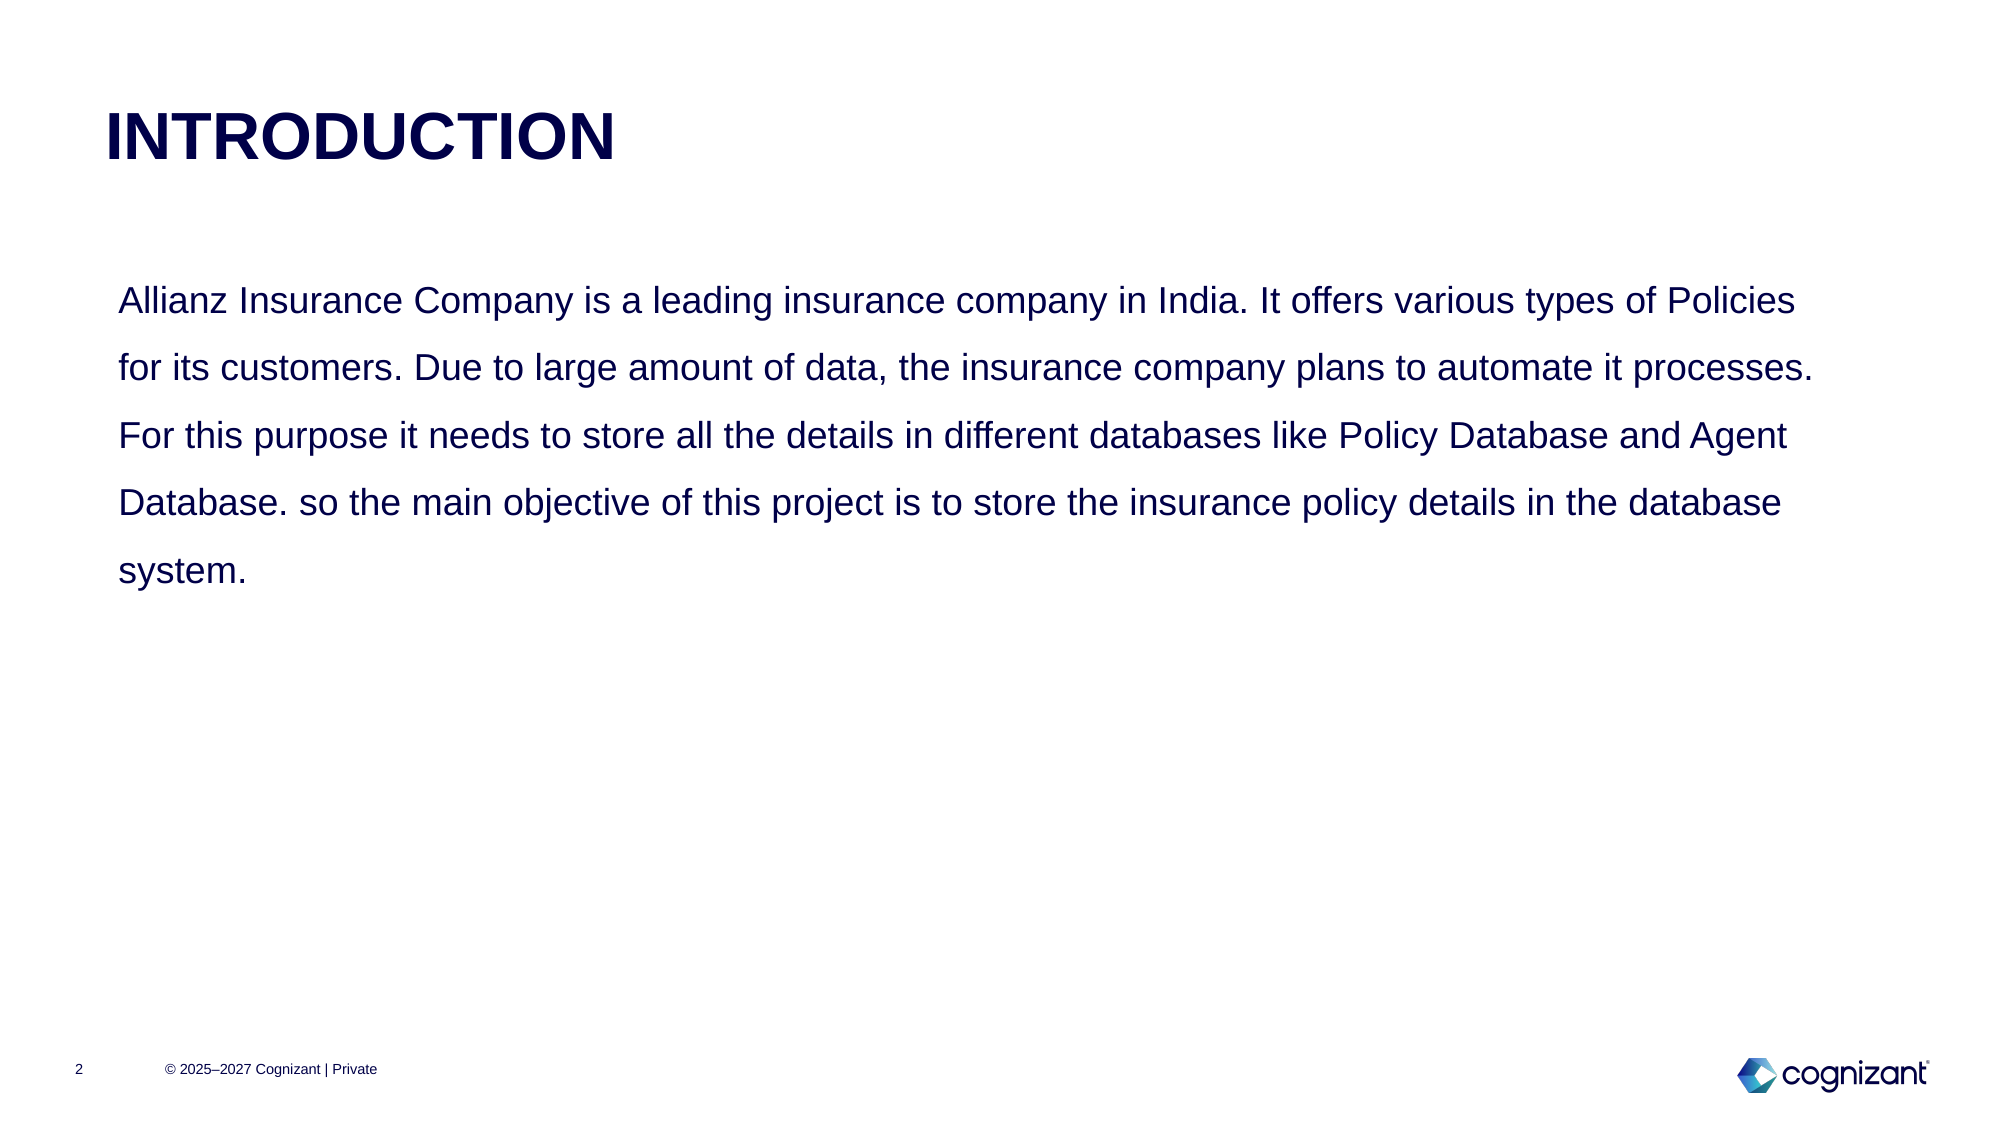

# INTRODUCTION
Allianz Insurance Company is a leading insurance company in India. It offers various types of Policies for its customers. Due to large amount of data, the insurance company plans to automate it processes. For this purpose it needs to store all the details in different databases like Policy Database and Agent Database. so the main objective of this project is to store the insurance policy details in the database system.

2
© 2025–2027 Cognizant | Private